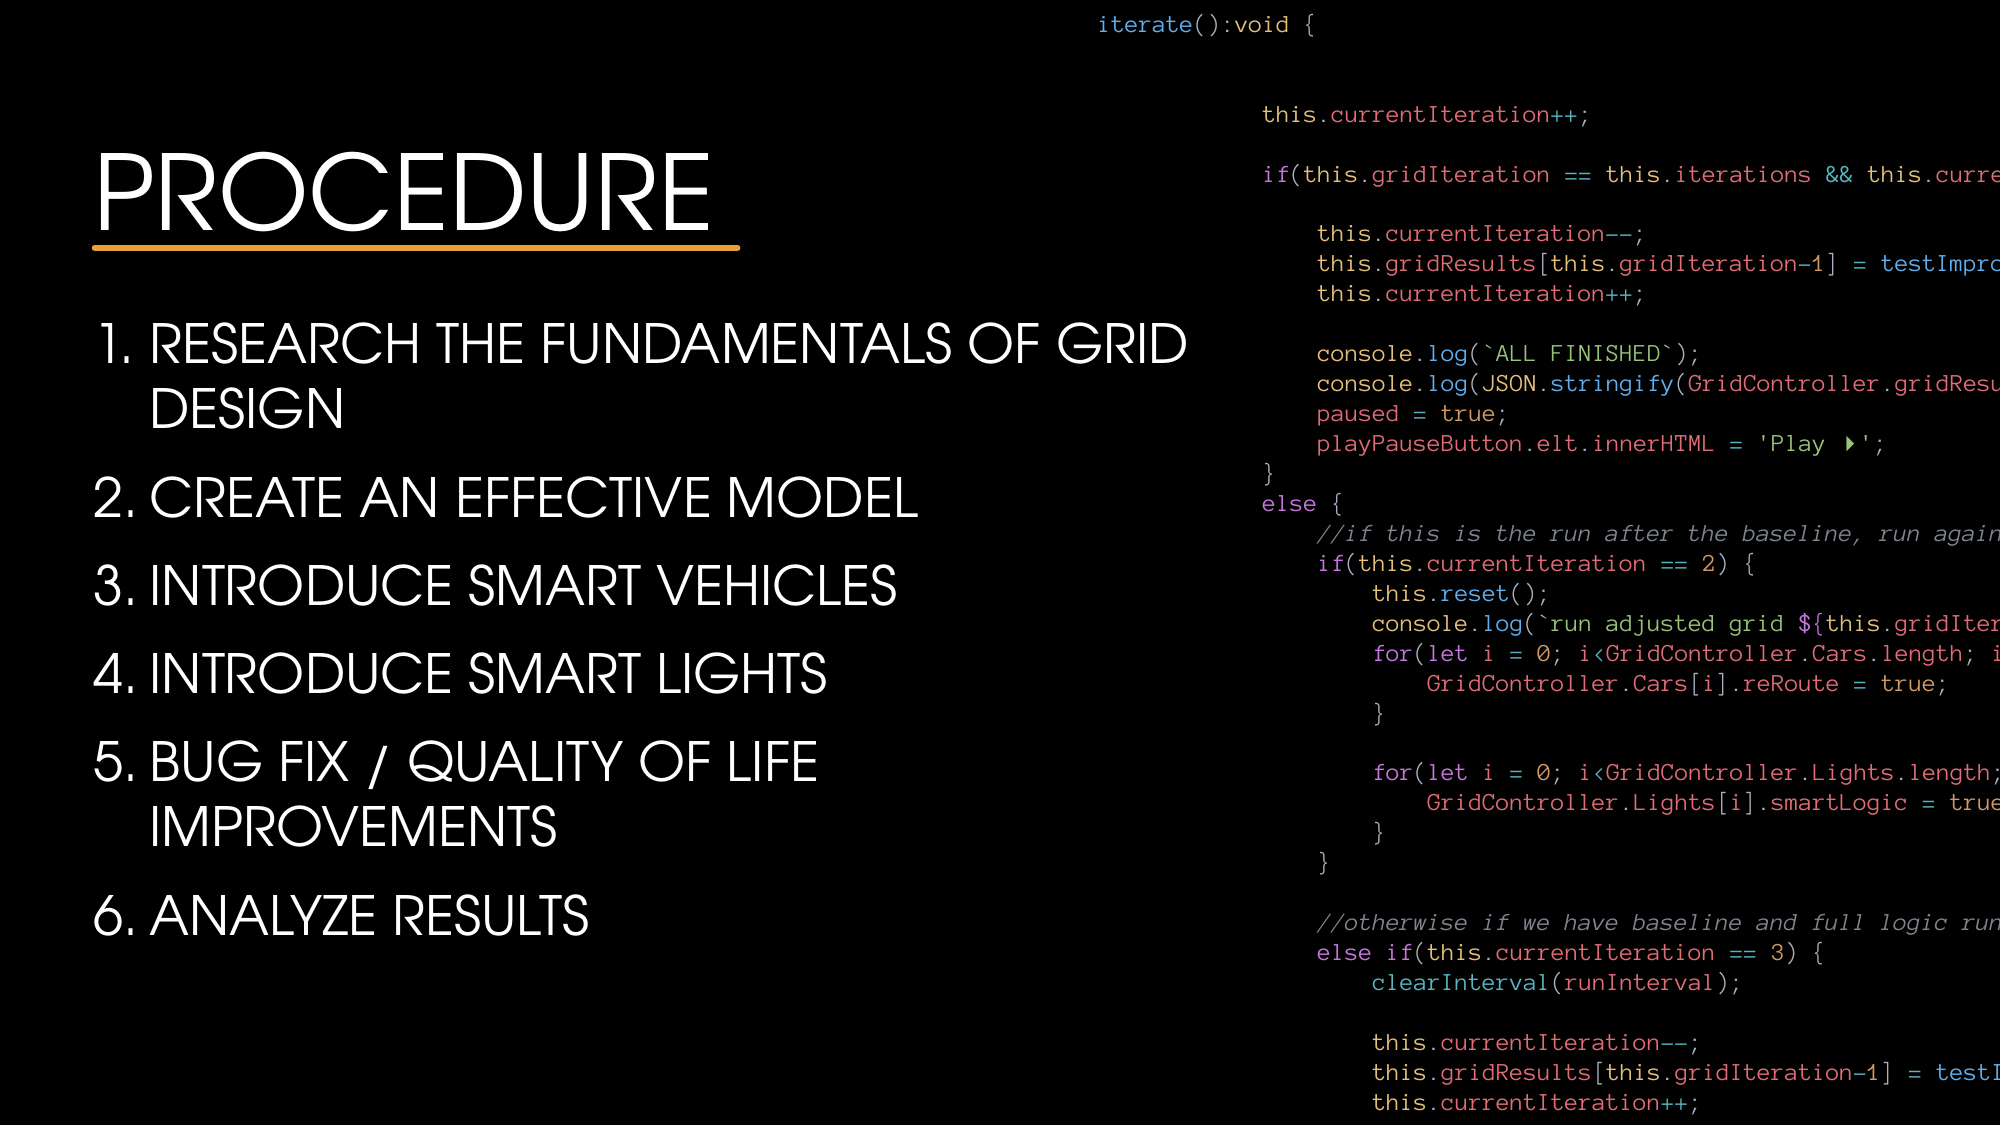

iterate():void {
            this.currentIteration++;
            if(this.gridIteration == this.iterations && this.currentIteration == 3) {

                this.currentIteration--;
                this.gridResults[this.gridIteration-1] = testImprovements();
                this.currentIteration++;
                console.log(`ALL FINISHED`);
                console.log(JSON.stringify(GridController.gridResults));
                paused = true;
                playPauseButton.elt.innerHTML = 'Play ⏵';
            }
            else {
                //if this is the run after the baseline, run again but modified
                if(this.currentIteration == 2) {
                    this.reset();
                    console.log(`run adjusted grid ${this.gridIteration}`);
                    for(let i = 0; i<GridController.Cars.length; i++) {
                        GridController.Cars[i].reRoute = true;
                    }
                    for(let i = 0; i<GridController.Lights.length; i++) {
                        GridController.Lights[i].smartLogic = true;
                    }
                }
                //otherwise if we have baseline and full logic run, test new grid setup
                else if(this.currentIteration == 3) {
                    clearInterval(runInterval);
                    this.currentIteration--;
                    this.gridResults[this.gridIteration-1] = testImprovements();
                    this.currentIteration++;
                    this.gridIteration++;
                    console.log(`generateNewGrid ${this.gridIteration}/${this.iterations}`);
                    //hard reset
                    this.Lights = [];
                    this.Roads = [];
                    this.Cars = [];
                    this.masterQueue = PriorityQueueFactory();
                    this.completedQueue = [];
                    this.masterTime = 0;
                    this.results = [[]];
                    this.currentIteration = 1;
                    generateLights();
                    generateRoads();
                    removeLights();
                    removeRoads();
                    generateLanes();
                    continuousCarsDelay = 10/(GridController.Lights.length/50);
                    paused = undefined;
                    setUpCars(GridController.Lights.length*4);
                    startCars();
                    GridController.masterQueue.enqueue(gridEventFactory(GridController.masterTime, generateContinuousCarsCreateEventHandler(continuousCarsDelay), "first continuous car"));
                    GridController.masterQueue.enqueue(gridEventFactory(GridController.masterTime+continuousCarsTime, stopContinuousCarsCreateEventHandler(), "stops continuous car generation"));
                }
# Procedure
Research the fundamentals of grid design
Create an effective model
Introduce smart vehicles
Introduce smart lights
Bug Fix / Quality of Life Improvements
Analyze results